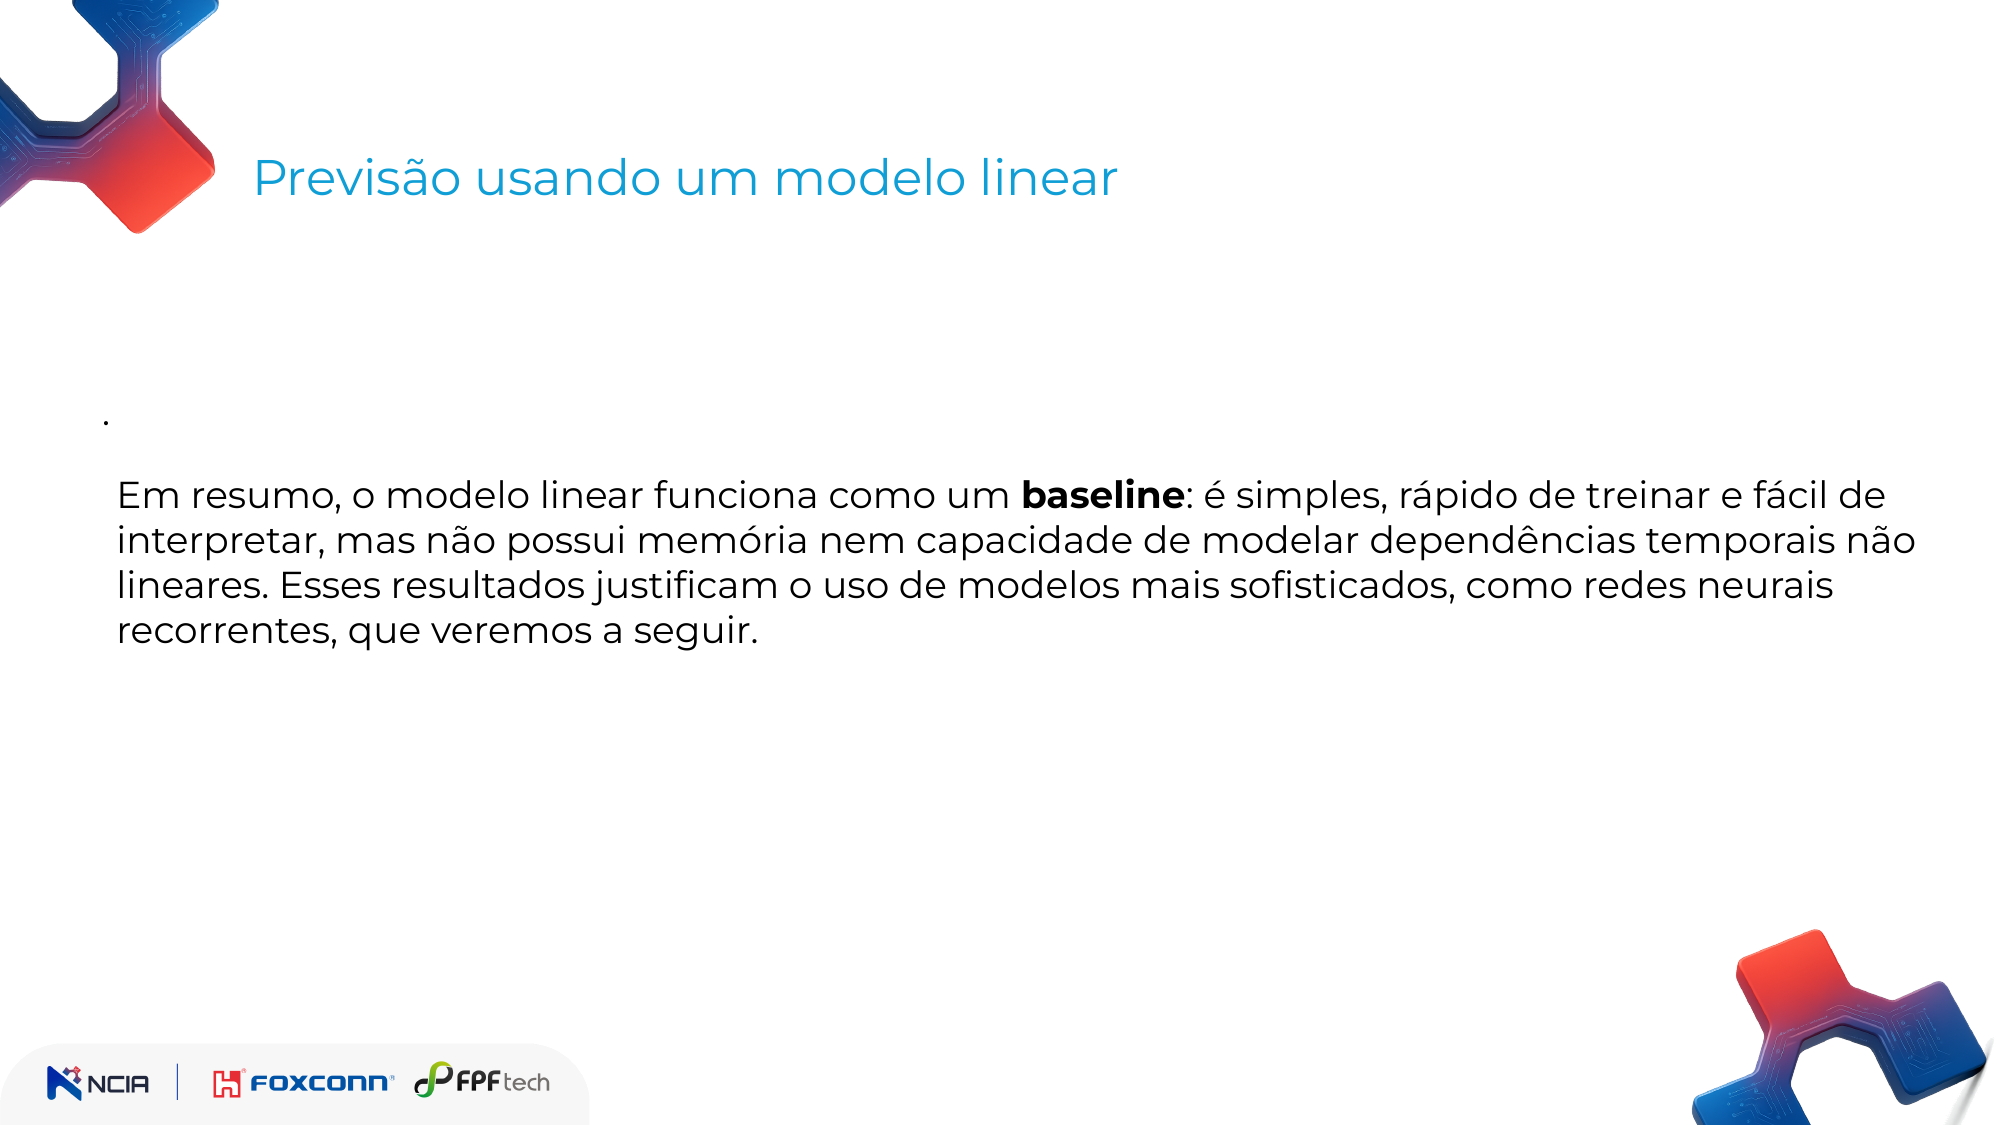

Previsão usando um modelo linear
.
Em resumo, o modelo linear funciona como um baseline: é simples, rápido de treinar e fácil de interpretar, mas não possui memória nem capacidade de modelar dependências temporais não lineares. Esses resultados justificam o uso de modelos mais sofisticados, como redes neurais recorrentes, que veremos a seguir.